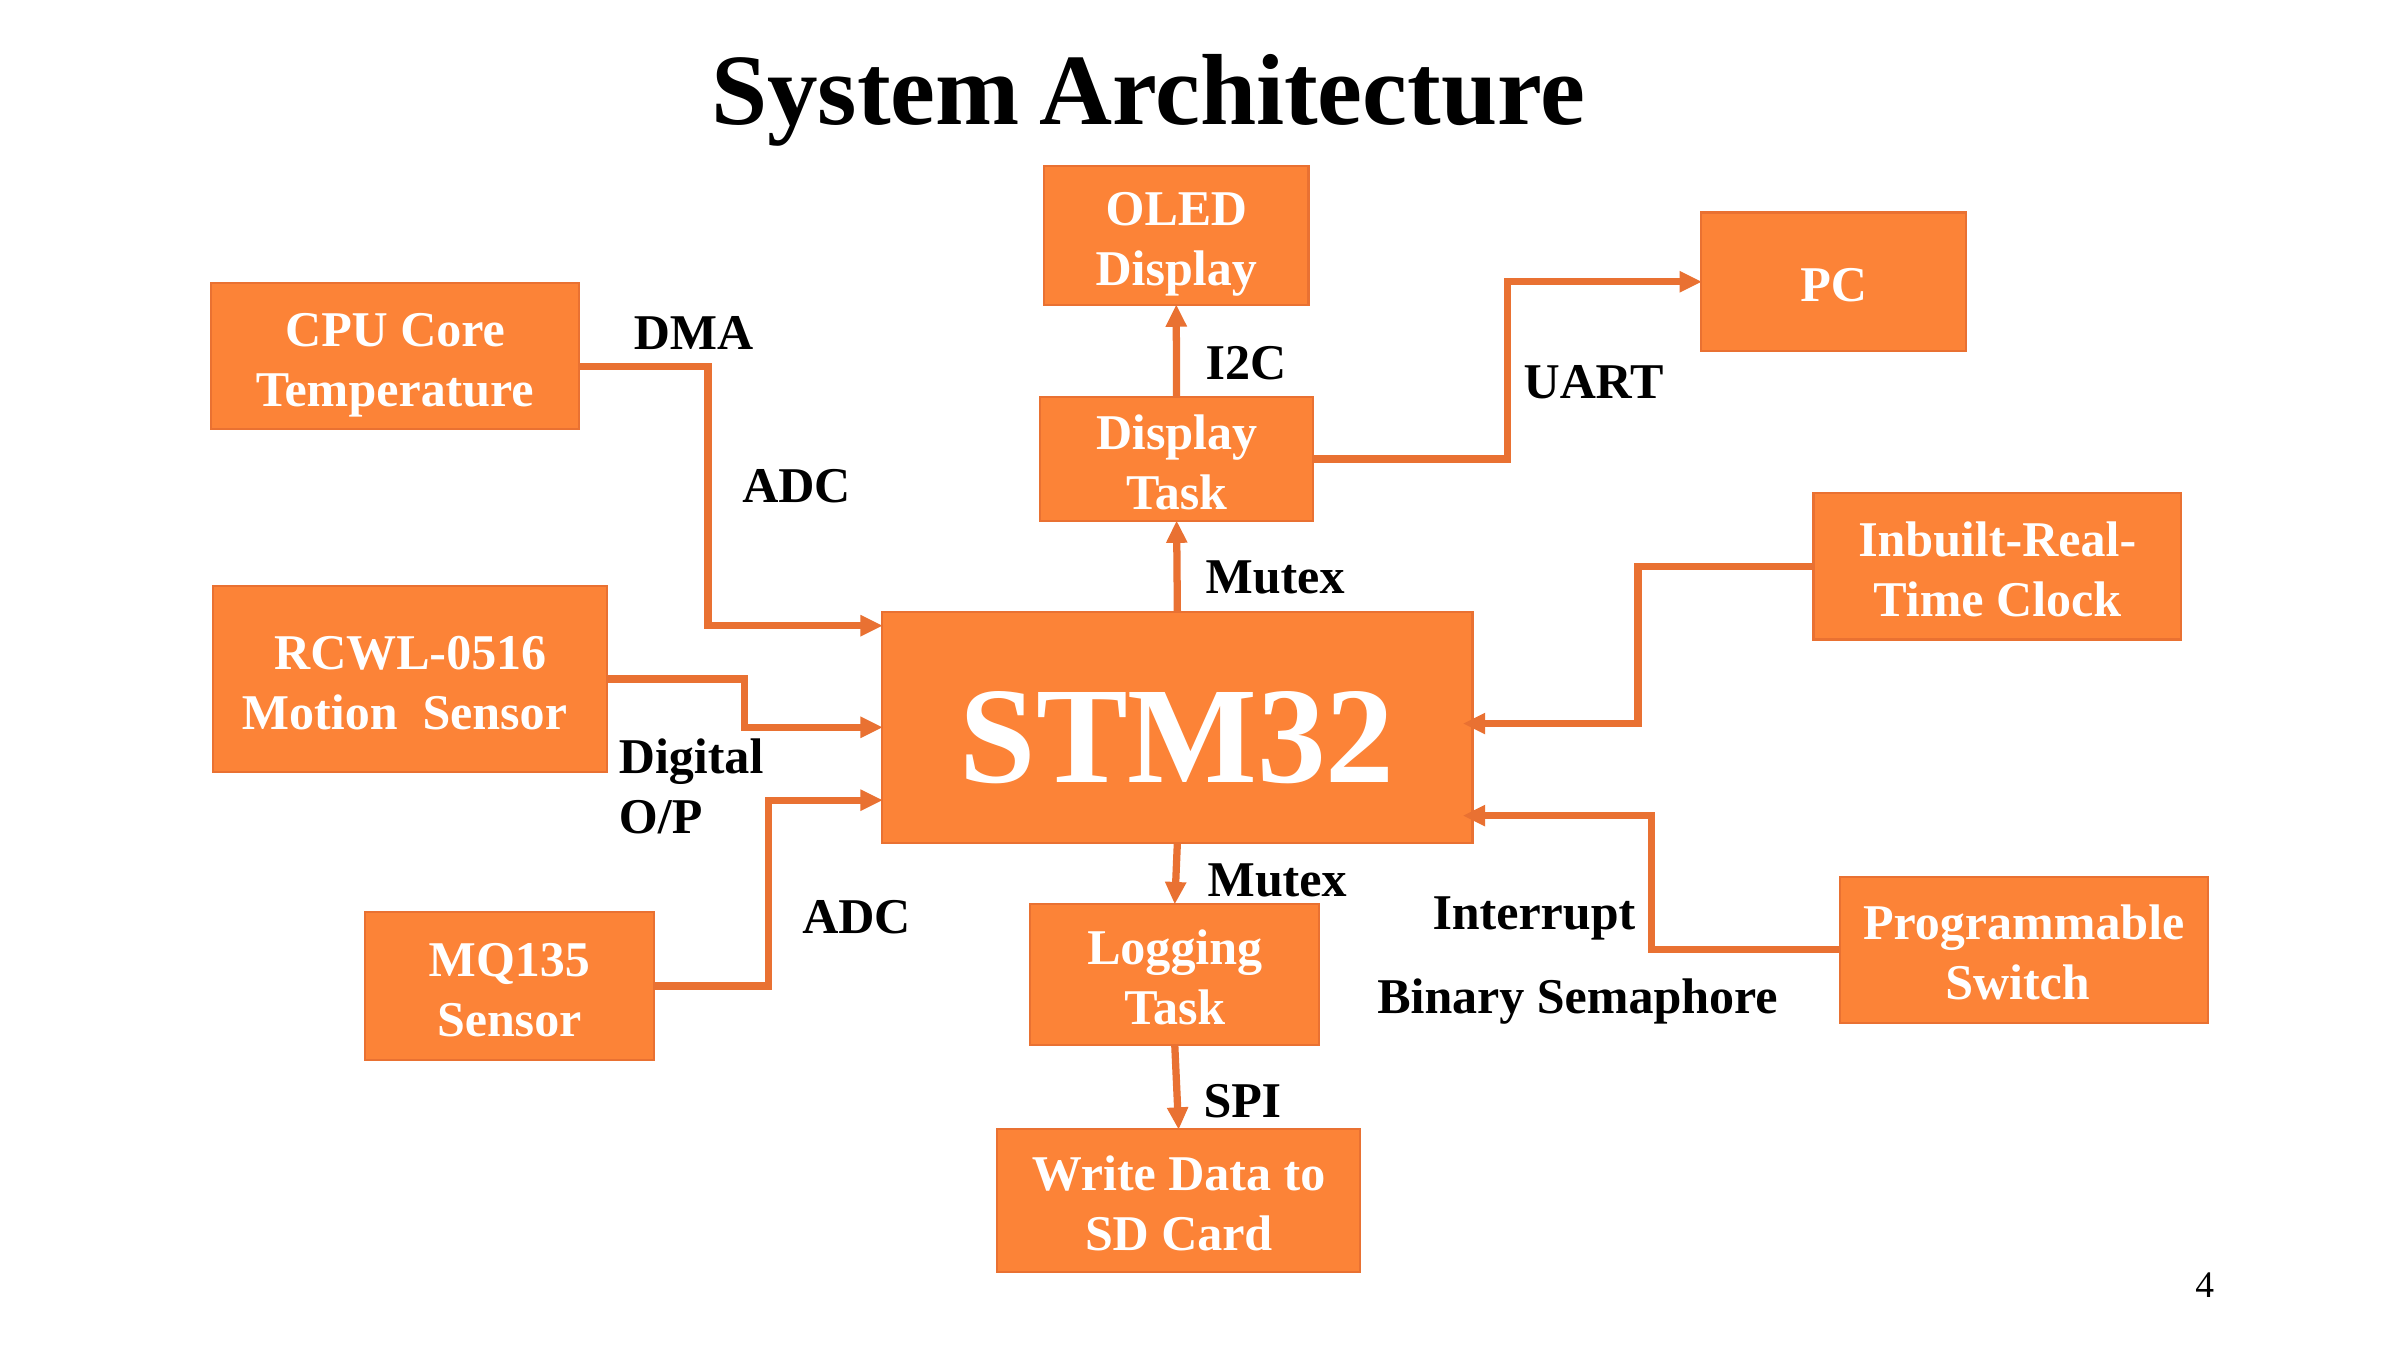

System Architecture
OLED Display
PC
CPU Core Temperature
DMA
I2C
UART
Display Task
ADC

Inbuilt-Real-Time Clock
Mutex
RCWL-0516 Motion  Sensor
STM32
Digital
O/P

Mutex
Interrupt
ADC
Programmable
Switch
Logging Task
MQ135 Sensor
Binary Semaphore
SPI
Write Data to SD Card
4